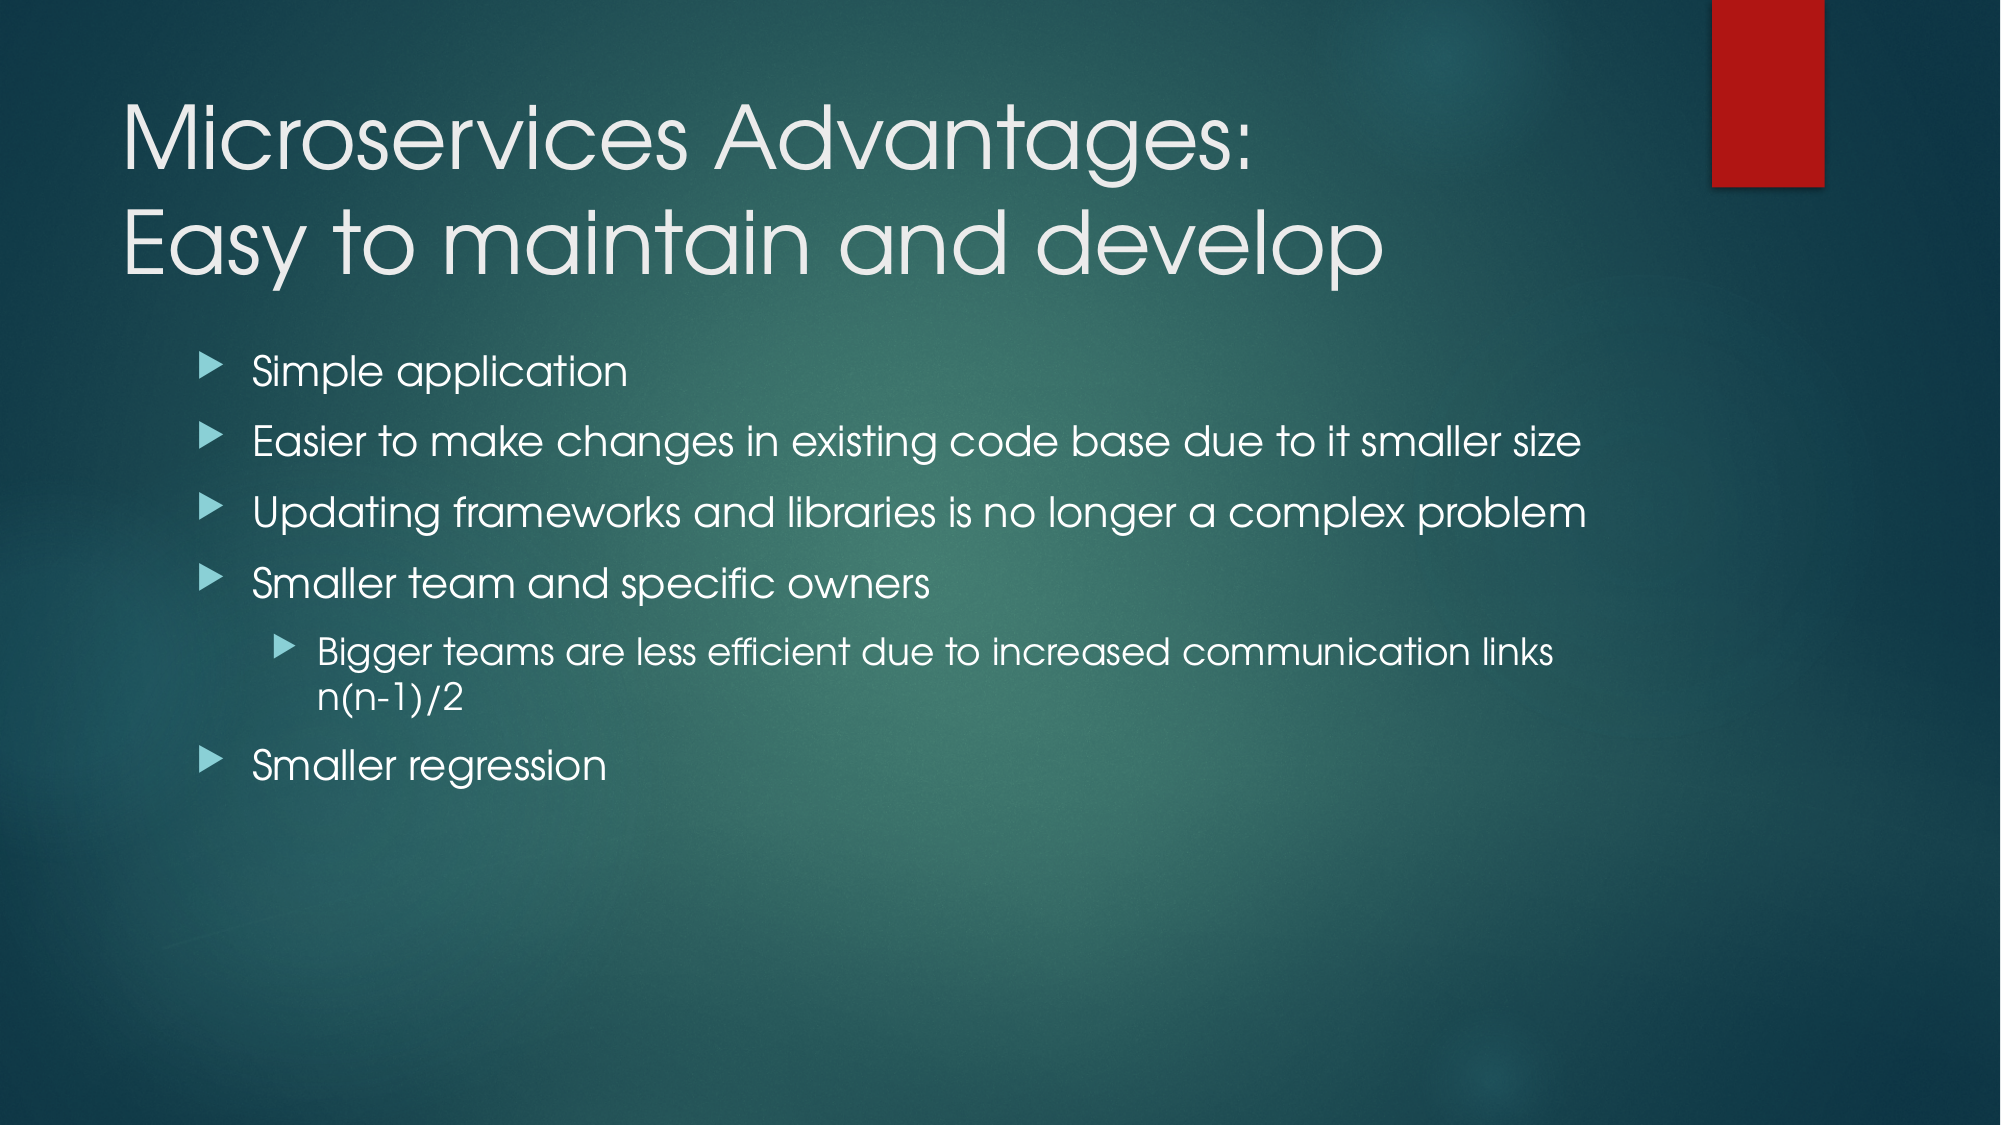

# Microservices Advantages: Easy to maintain and develop
Simple application
Easier to make changes in existing code base due to it smaller size
Updating frameworks and libraries is no longer a complex problem
Smaller team and specific owners
Bigger teams are less efficient due to increased communication links n(n-1)/2
Smaller regression